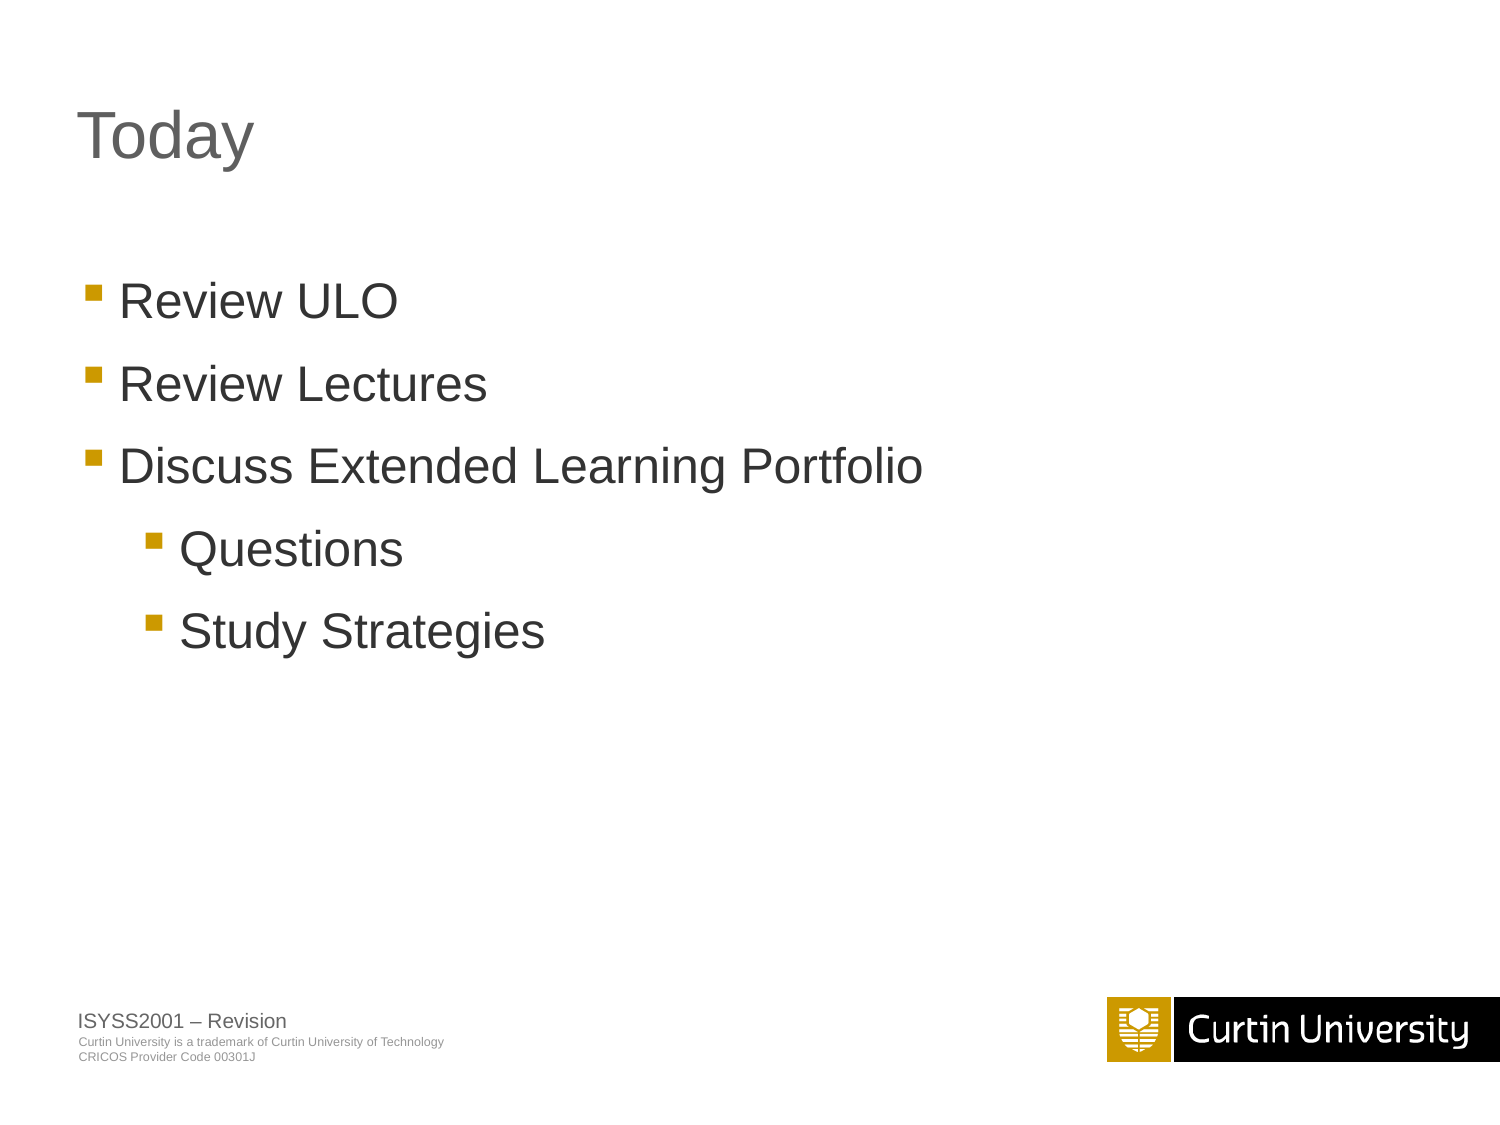

# Today
Review ULO
Review Lectures
Discuss Extended Learning Portfolio
Questions
Study Strategies